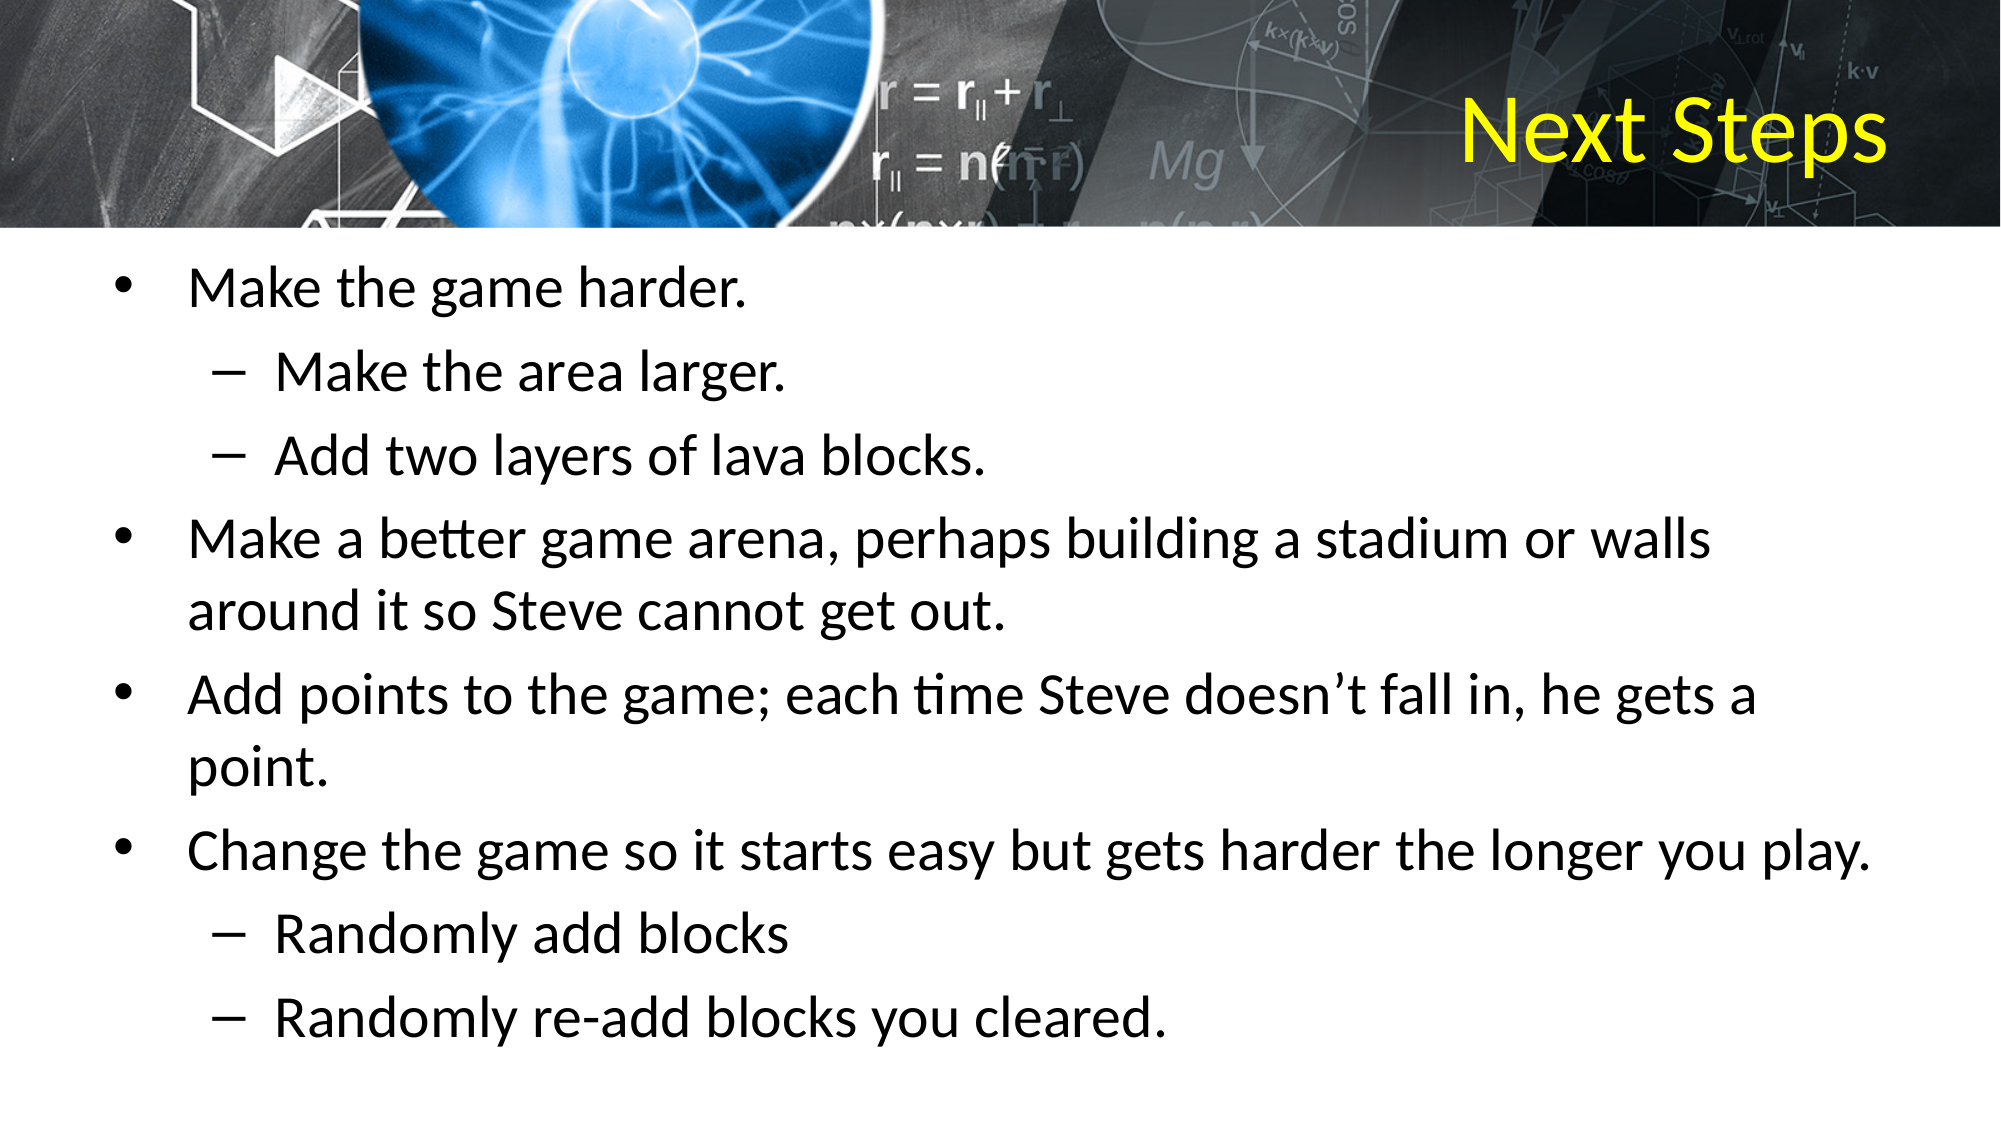

# Next Steps
Make the game harder.
Make the area larger.
Add two layers of lava blocks.
Make a better game arena, perhaps building a stadium or walls around it so Steve cannot get out.
Add points to the game; each time Steve doesn’t fall in, he gets a point.
Change the game so it starts easy but gets harder the longer you play.
Randomly add blocks
Randomly re-add blocks you cleared.